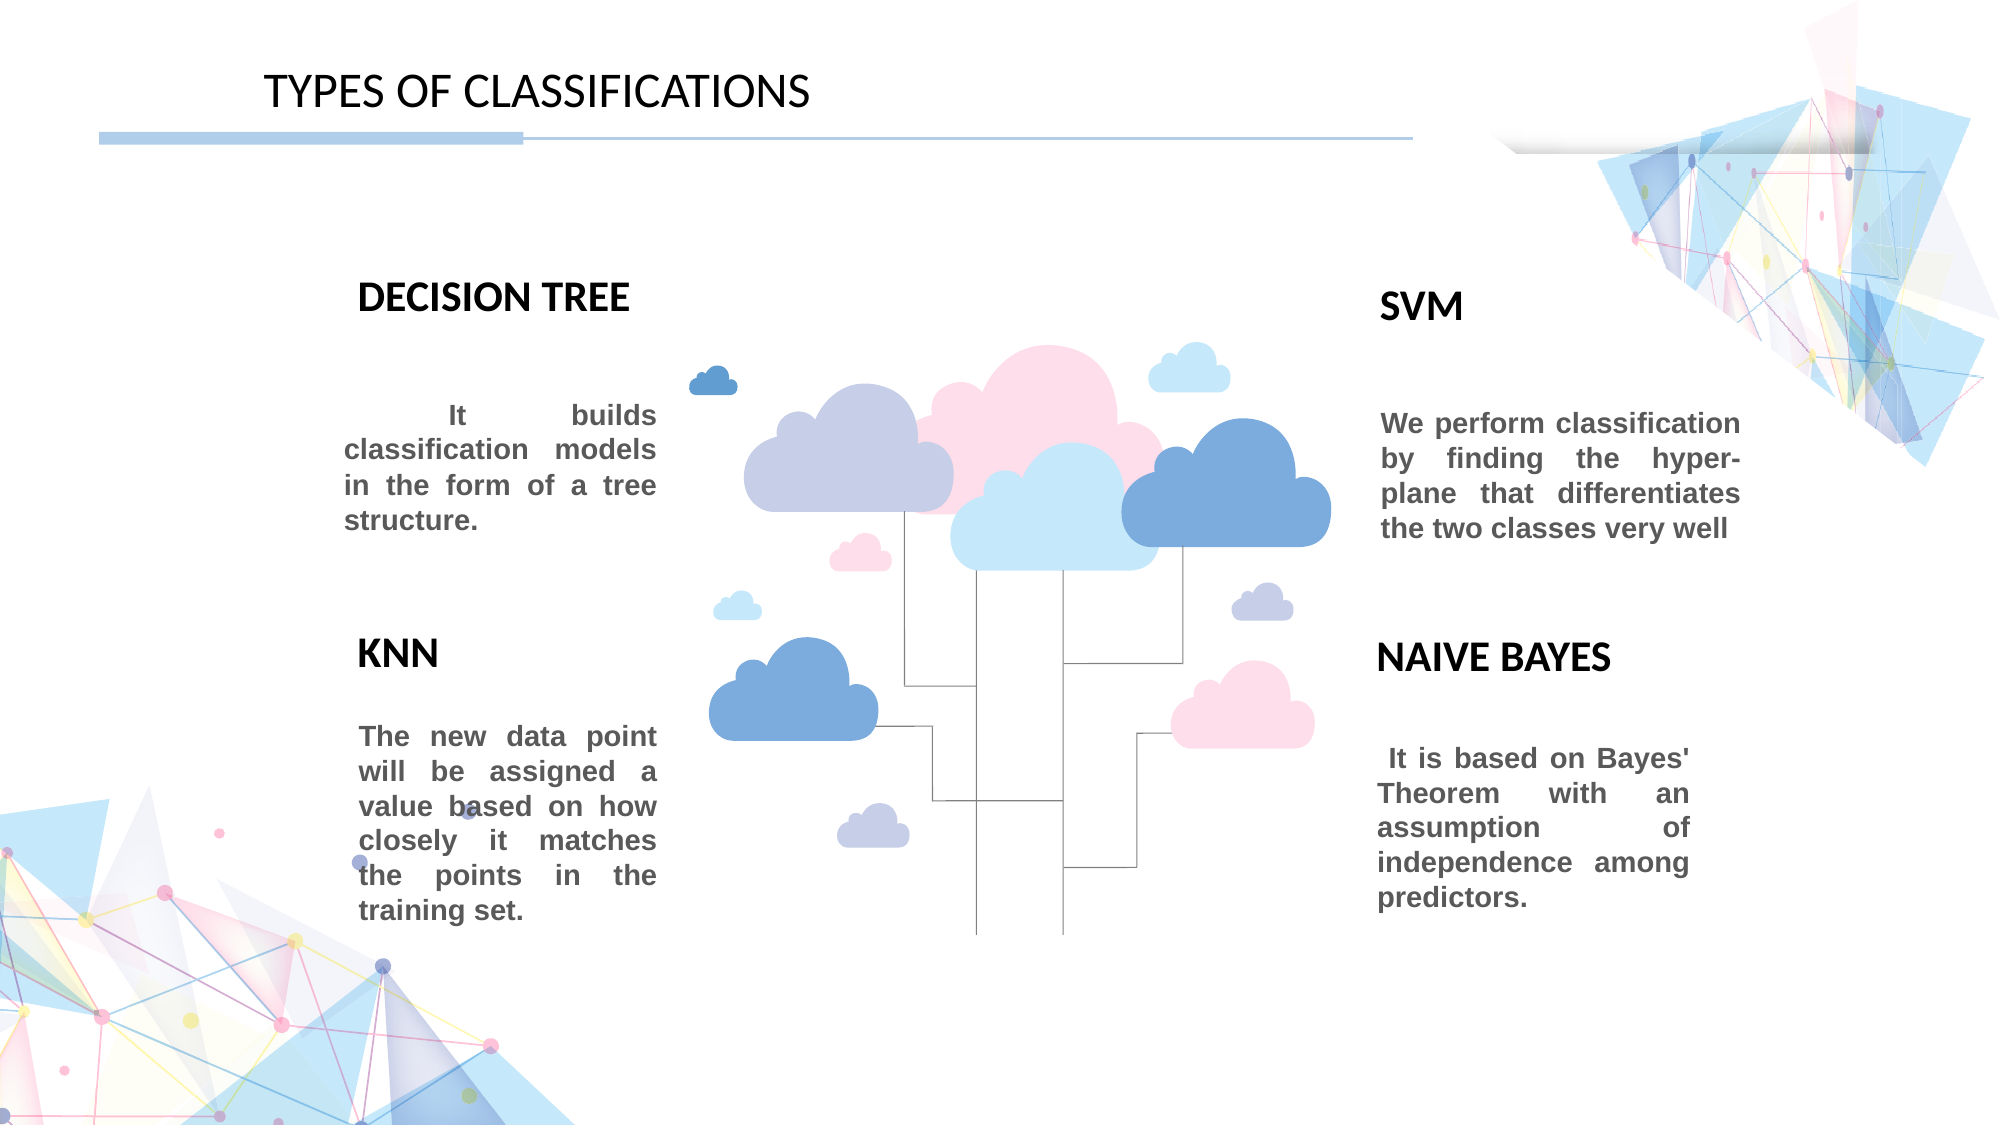

TYPES OF CLASSIFICATIONS

DECISION TREE

 It builds classification  models in the form of a tree structure.
SVM

We perform classification by finding the hyper-plane that differentiates the two classes very well

KNN

The new data point will be assigned a value based on how closely it matches the points in the training set.
NAIVE BAYES

 It is based on Bayes' Theorem with an assumption of independence among predictors.